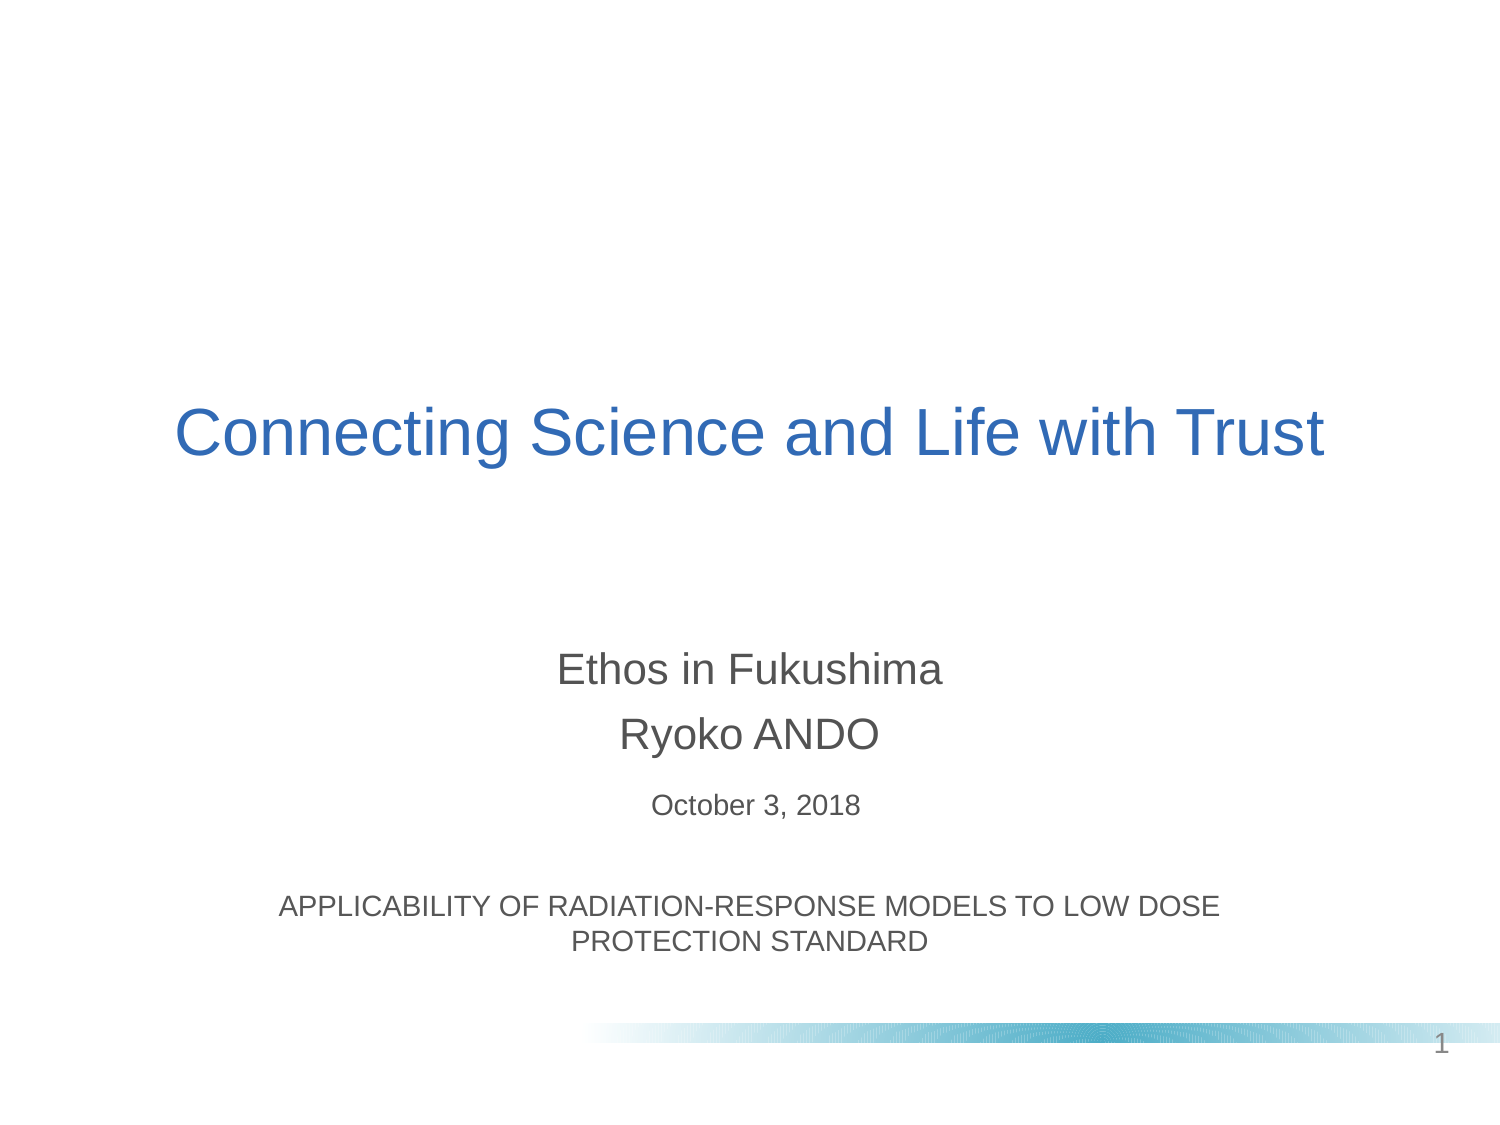

# Connecting Science and Life with Trust
Ethos in Fukushima
Ryoko ANDO
 October 3, 2018

APPLICABILITY OF RADIATION-RESPONSE MODELS TO LOW DOSE PROTECTION STANDARD
1